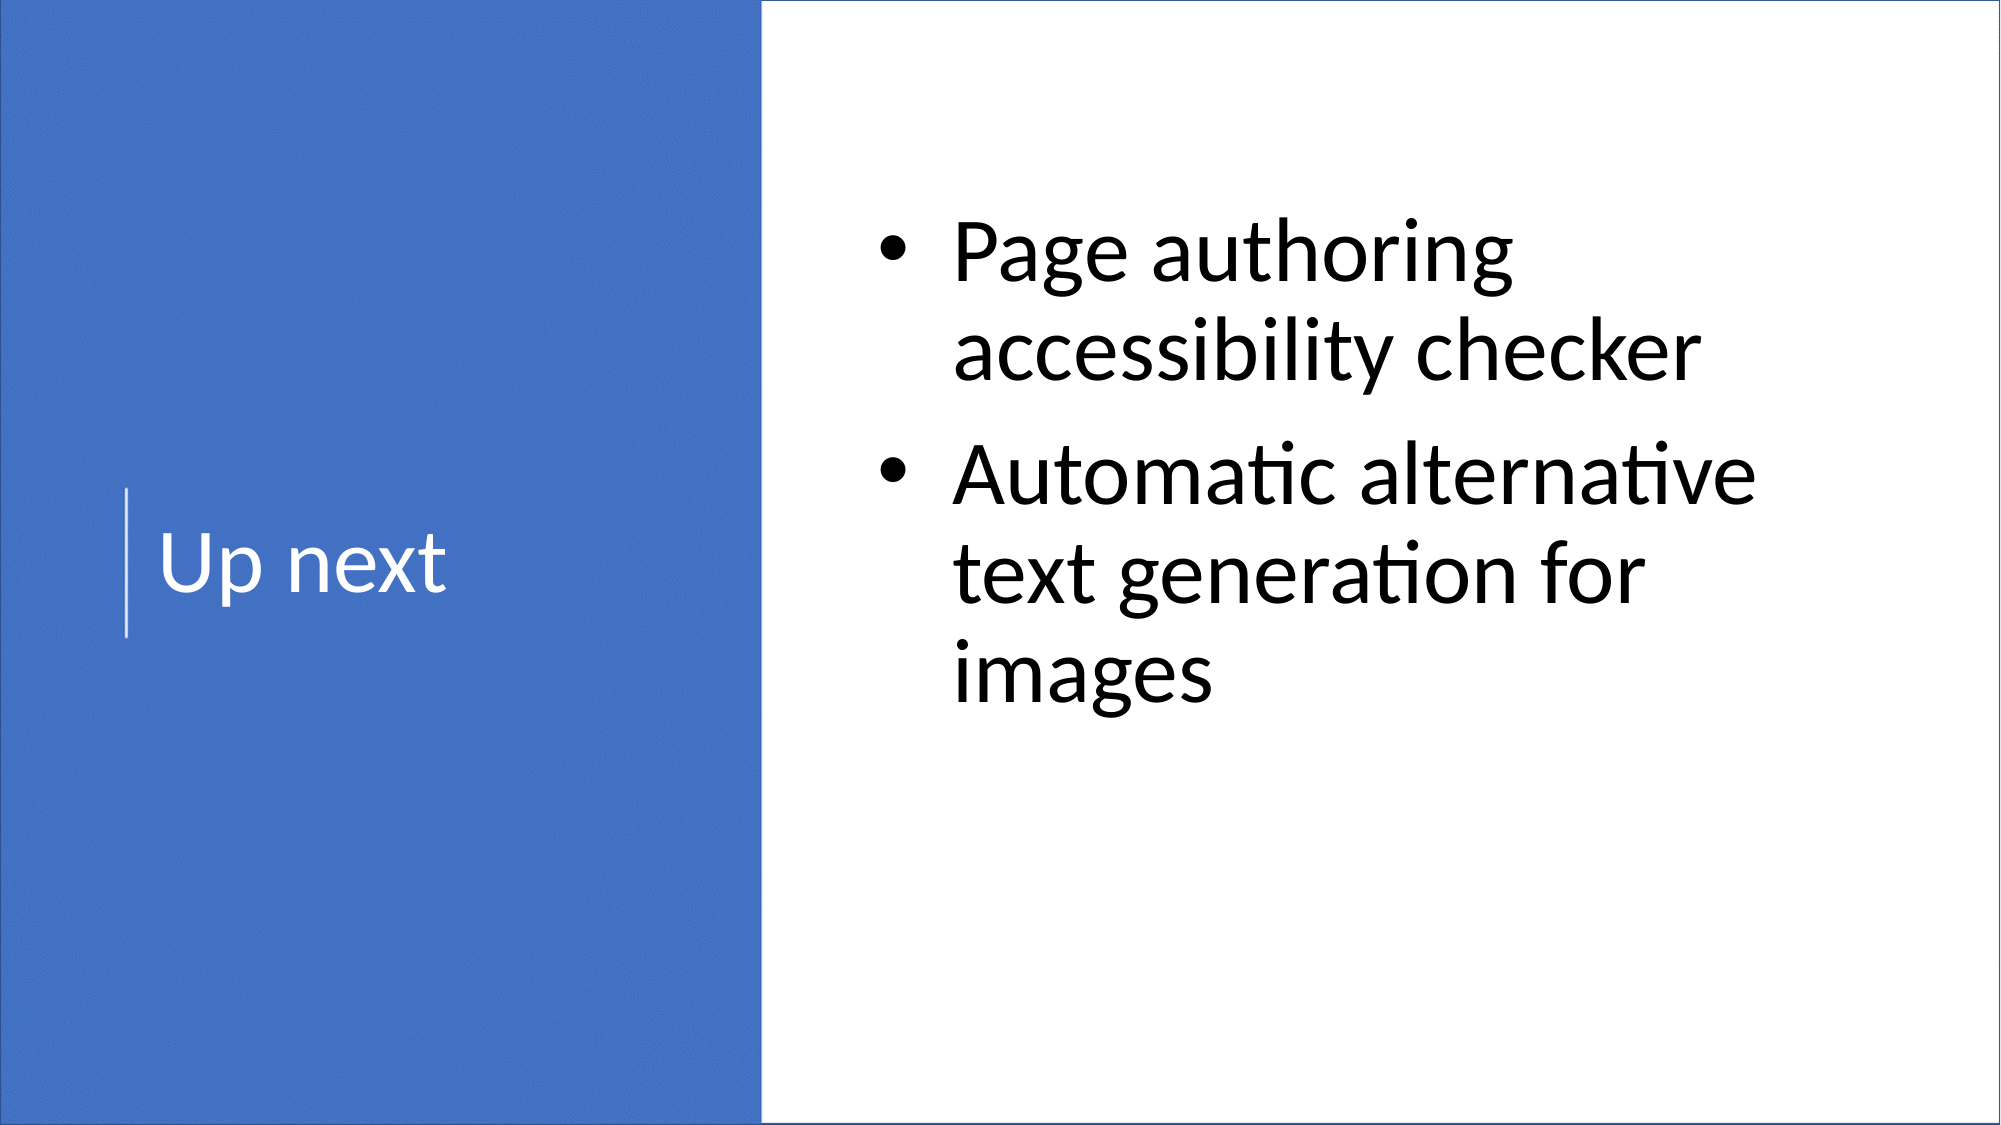

Page authoring accessibility checker
Automatic alternative text generation for images
# Up next